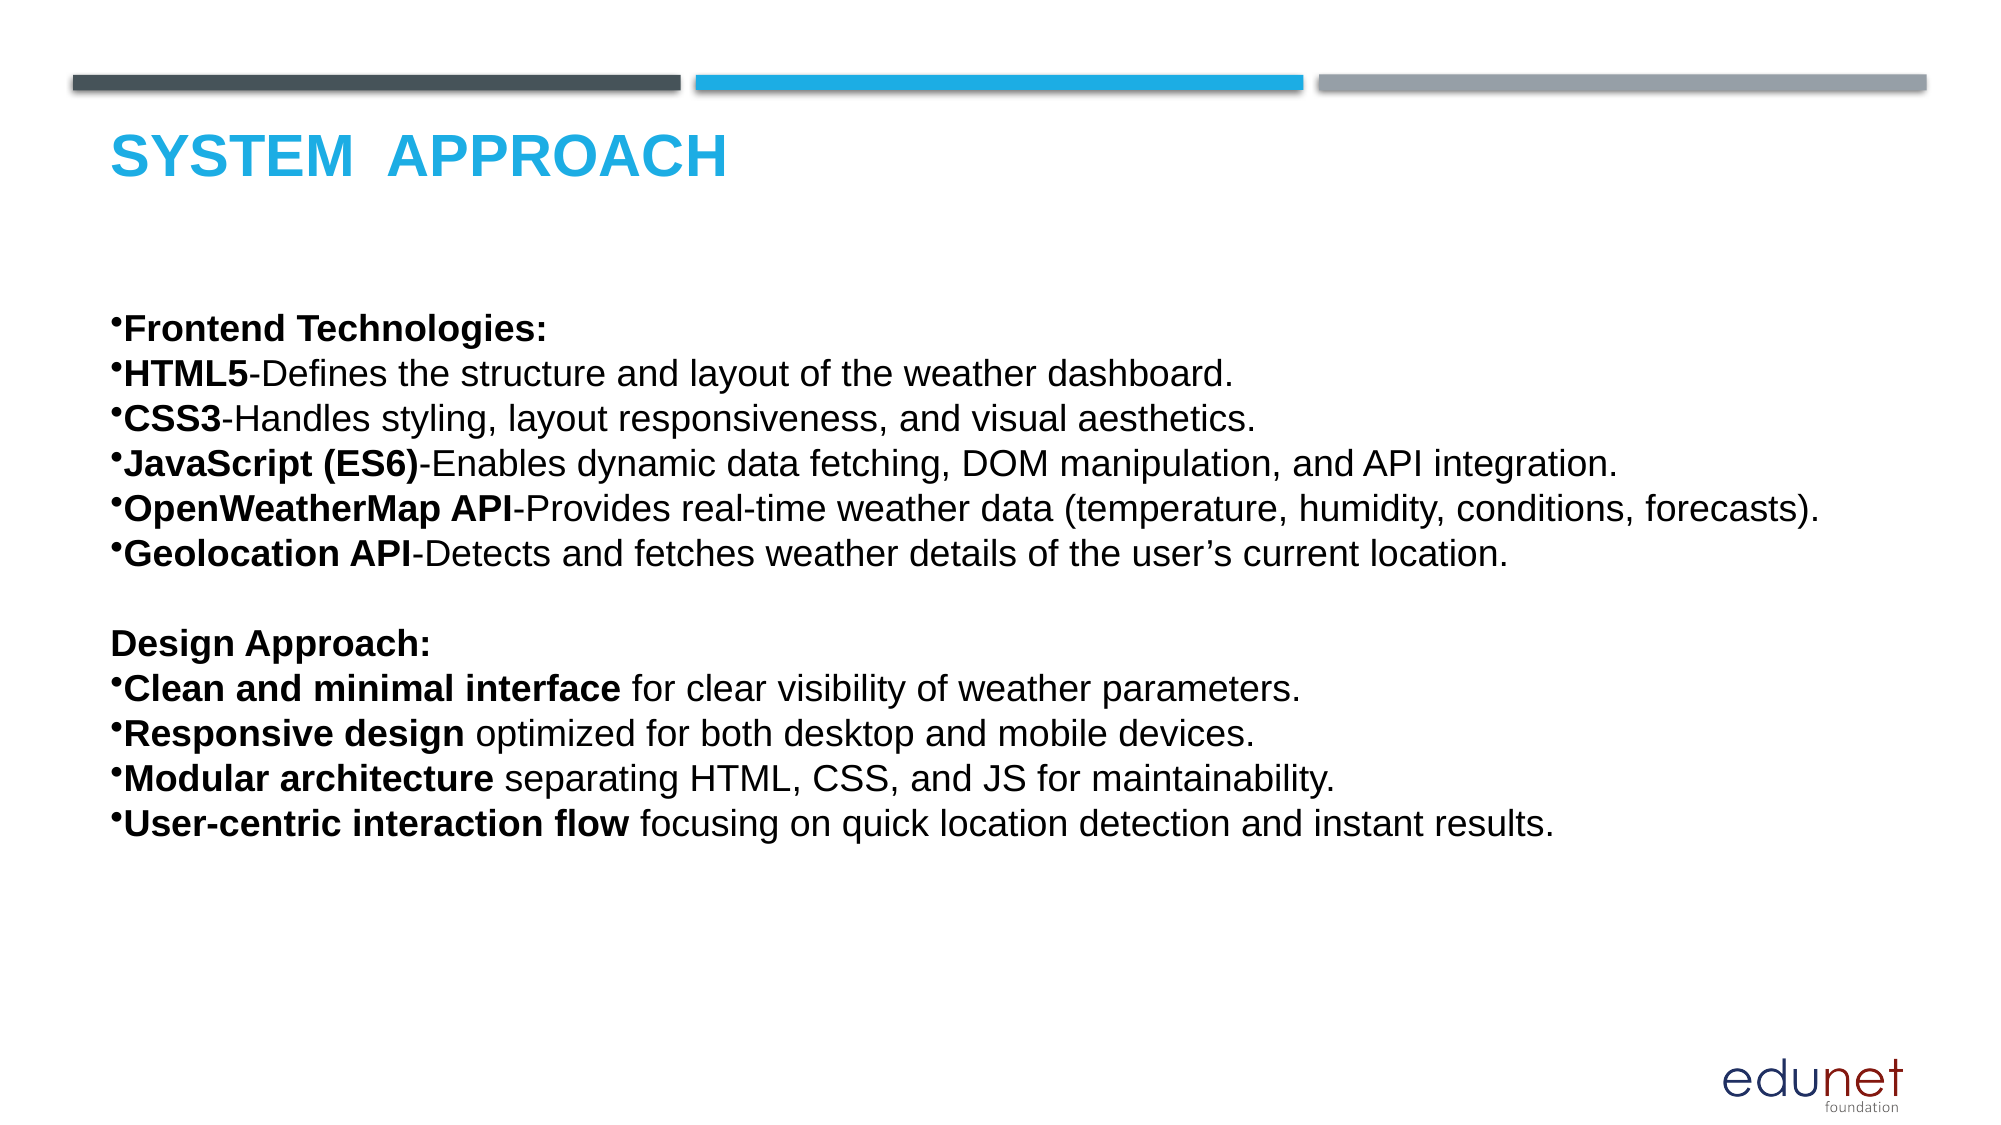

# System  Approach
Frontend Technologies:
HTML5-Defines the structure and layout of the weather dashboard.
CSS3-Handles styling, layout responsiveness, and visual aesthetics.
JavaScript (ES6)-Enables dynamic data fetching, DOM manipulation, and API integration.
OpenWeatherMap API-Provides real-time weather data (temperature, humidity, conditions, forecasts).
Geolocation API-Detects and fetches weather details of the user’s current location.

Design Approach:
Clean and minimal interface for clear visibility of weather parameters.
Responsive design optimized for both desktop and mobile devices.
Modular architecture separating HTML, CSS, and JS for maintainability.
User-centric interaction flow focusing on quick location detection and instant results.